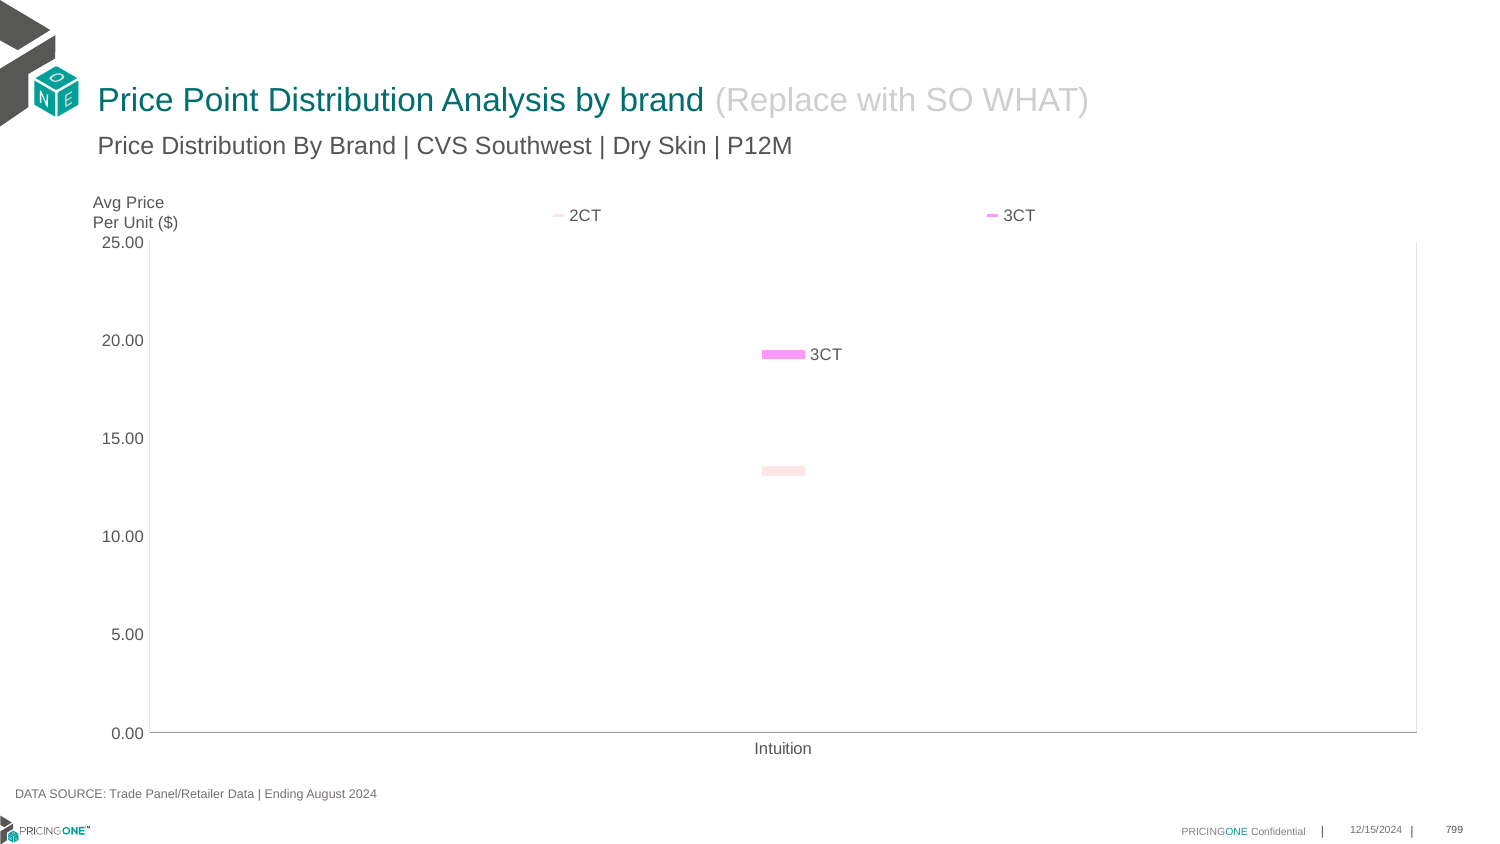

# Price Point Distribution Analysis by brand (Replace with SO WHAT)
Price Distribution By Brand | CVS Southwest | Dry Skin | P12M

### Chart

| Category | 2CT | 3CT |
|---|---|---|
| Intuition | 13.339946040311062 | 19.260502283105023 |
Avg Price
Per Unit ($)
DATA SOURCE: Trade Panel/Retailer Data | Ending August 2024
12/15/2024
799